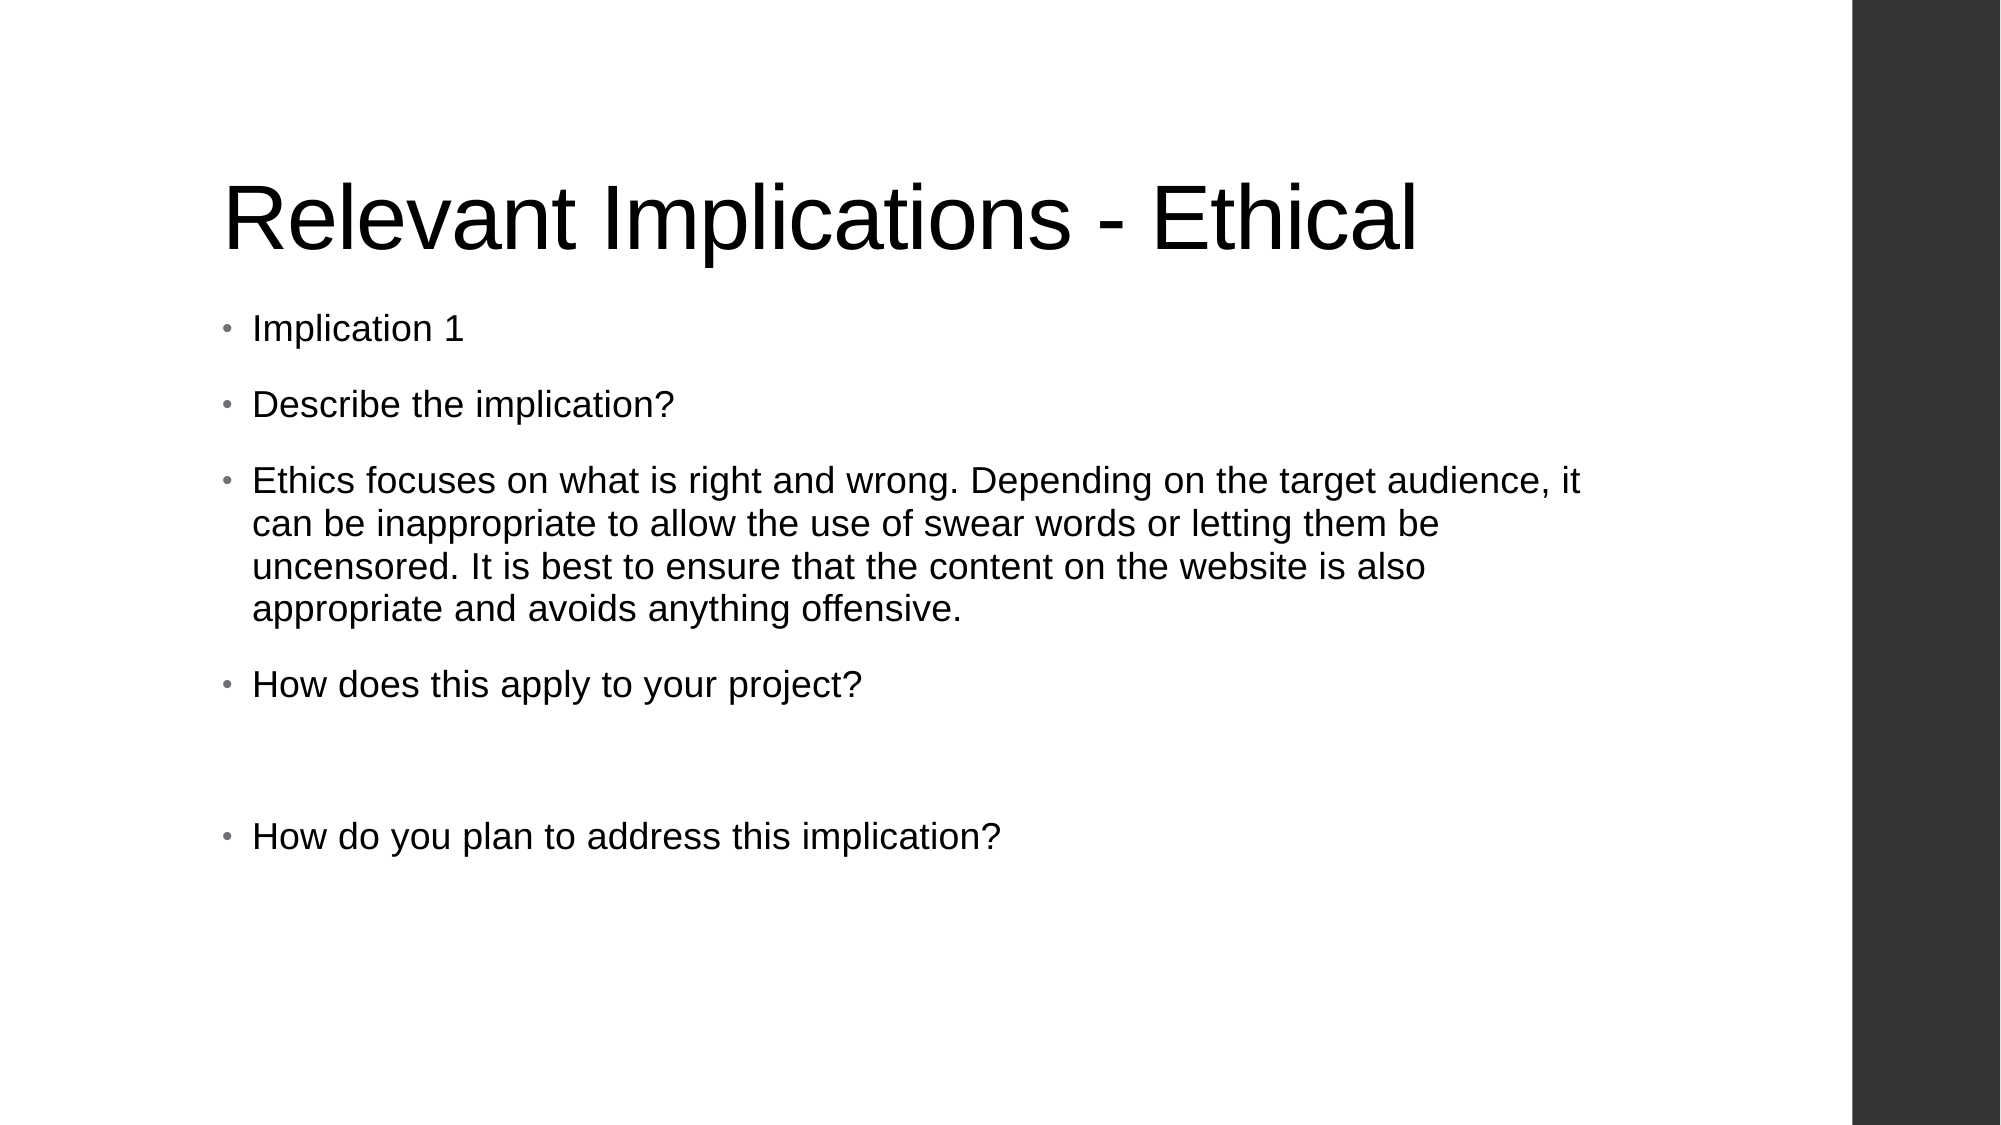

# Relevant Implications - Ethical
Implication 1
Describe the implication?
Ethics focuses on what is right and wrong. Depending on the target audience, it can be inappropriate to allow the use of swear words or letting them be uncensored. It is best to ensure that the content on the website is also appropriate and avoids anything offensive.
How does this apply to your project?

How do you plan to address this implication?